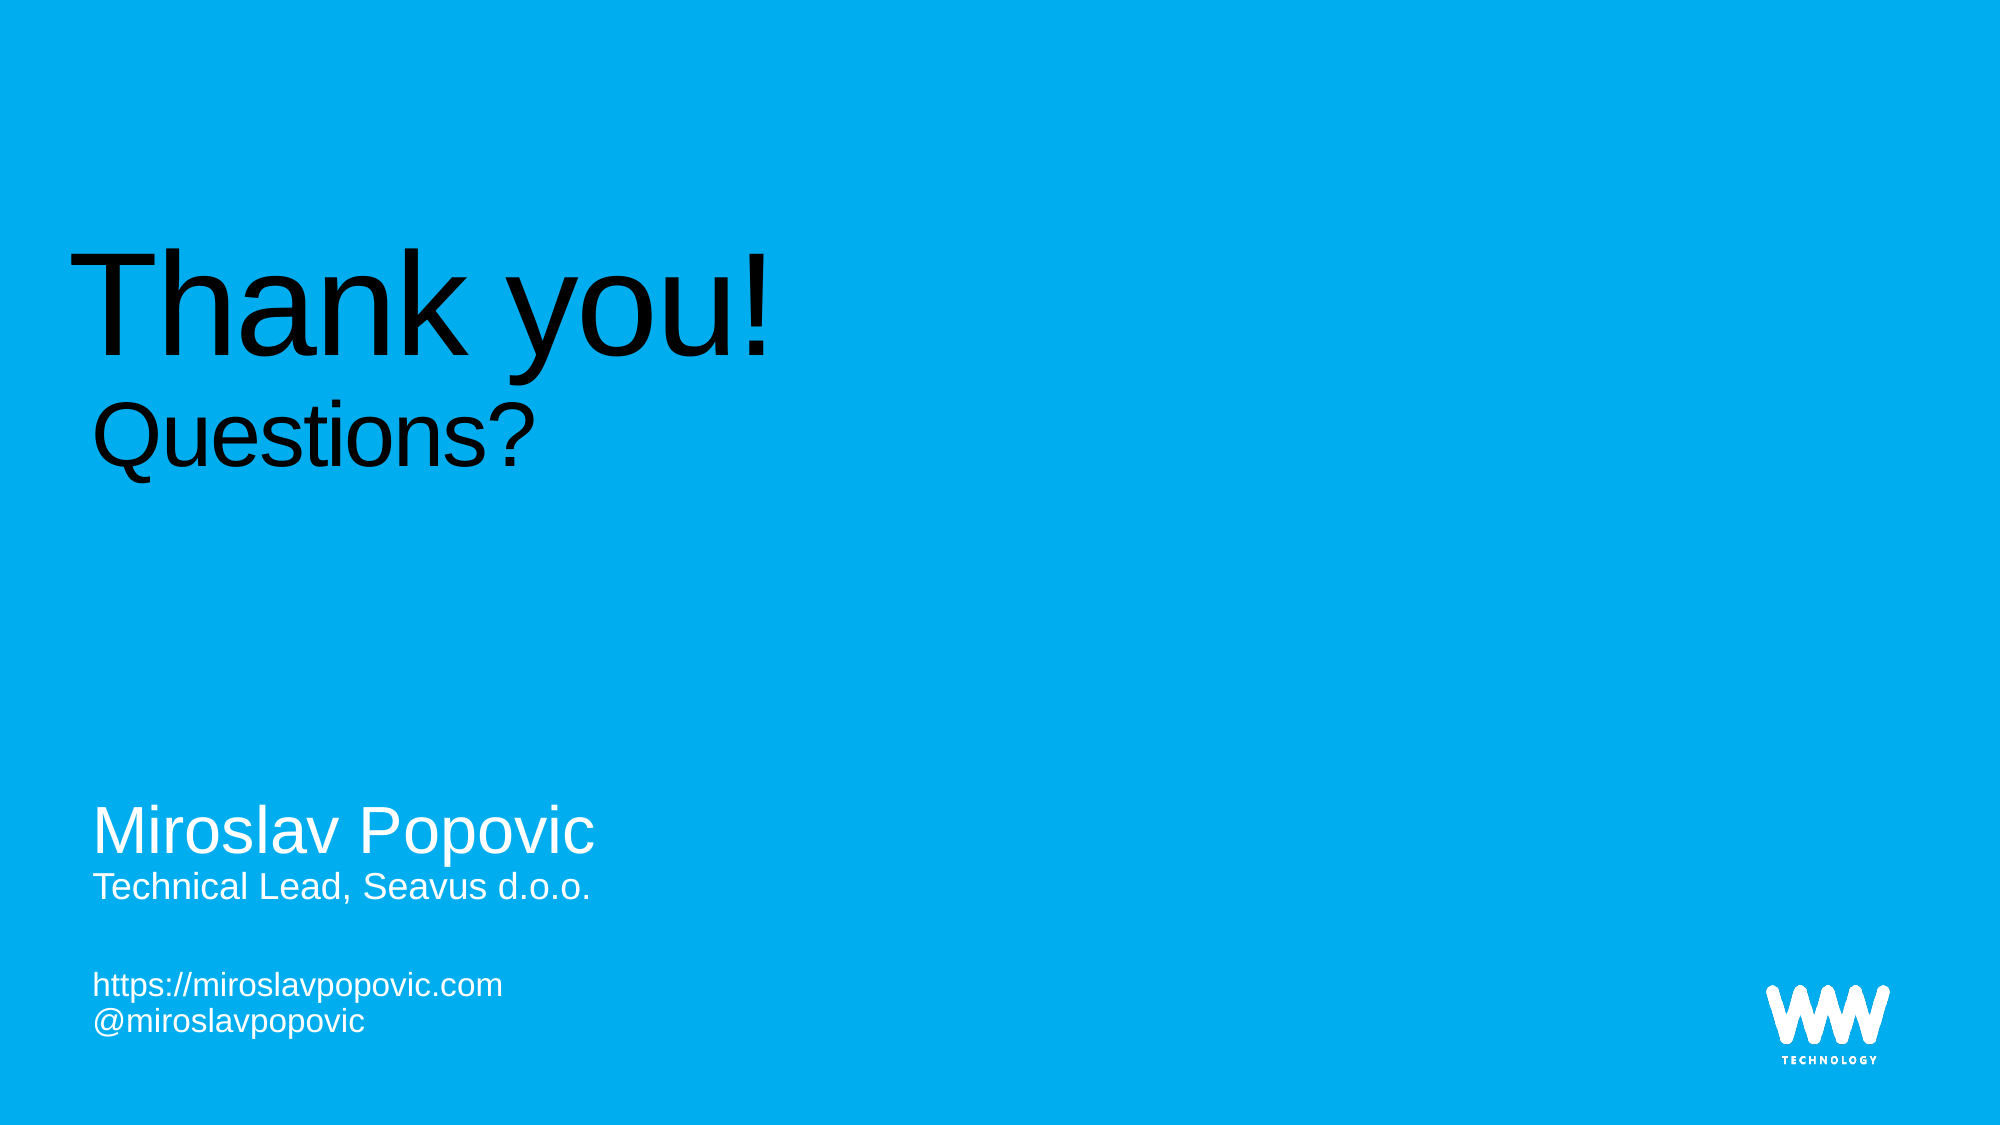

# Thank you! Questions?
Miroslav Popovic
Technical Lead, Seavus d.o.o.

https://miroslavpopovic.com
@miroslavpopovic